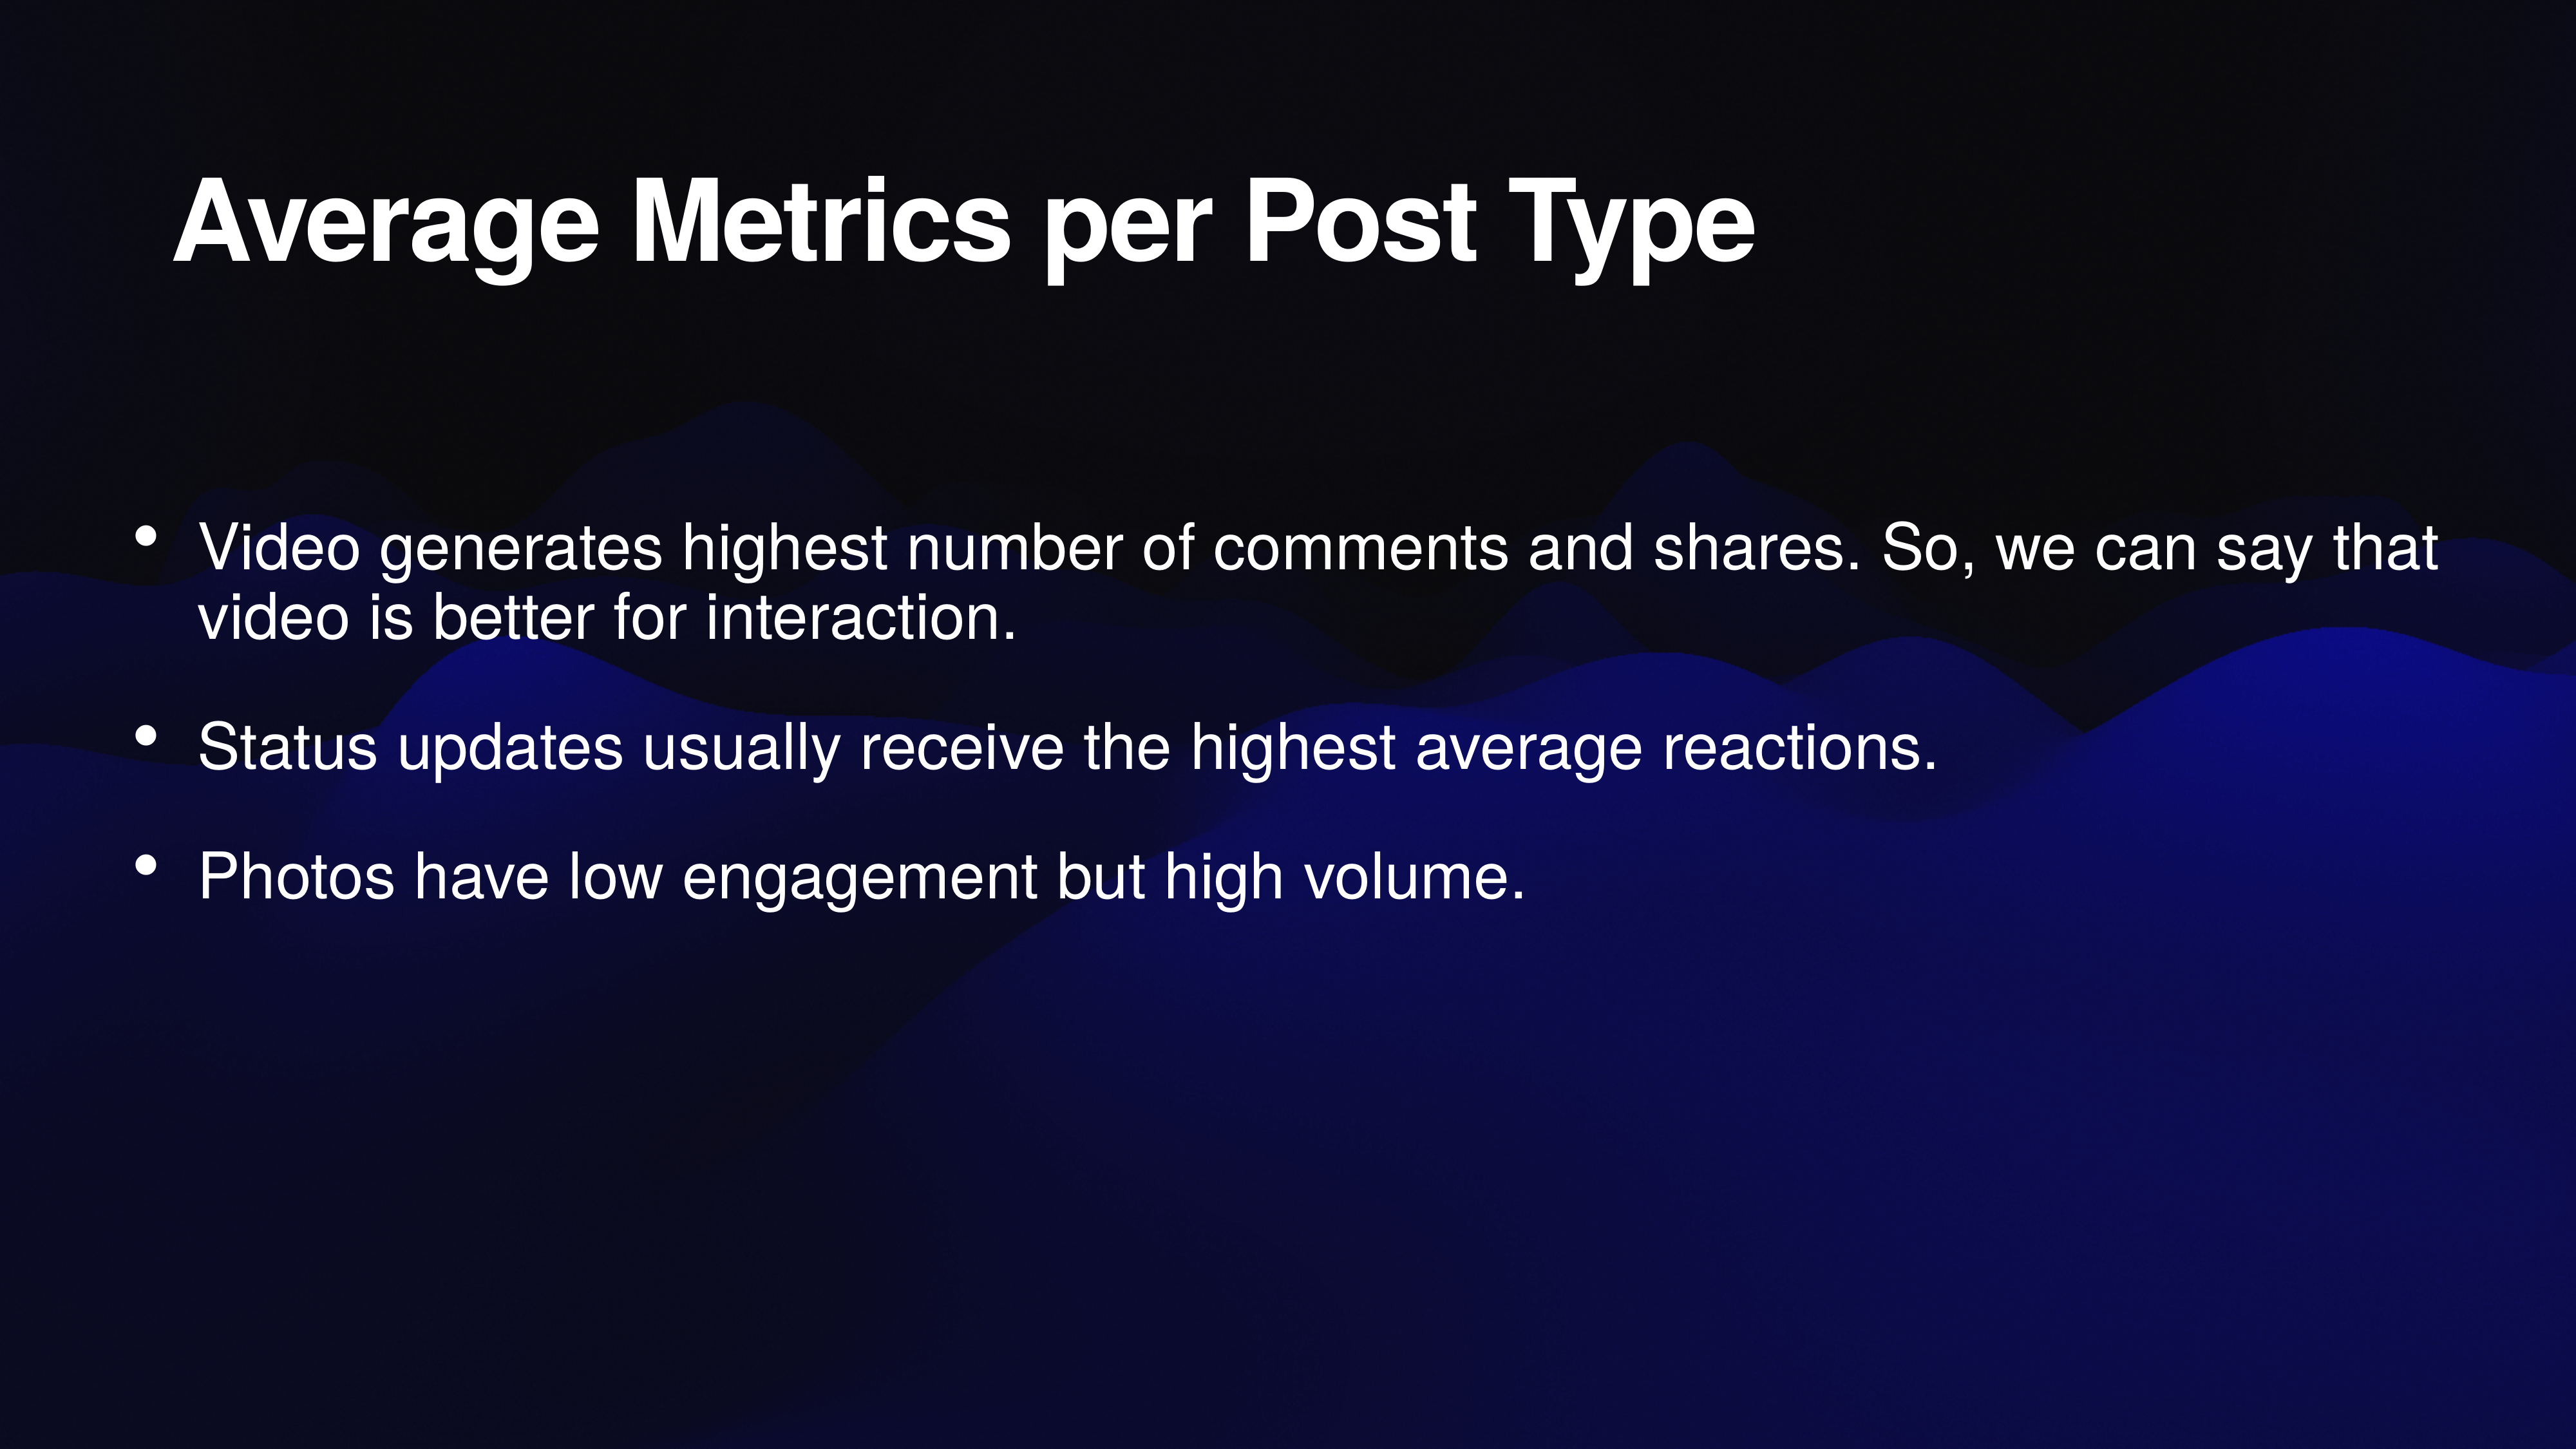

# Average Metrics per Post Type
Video generates highest number of comments and shares. So, we can say that video is better for interaction.
Status updates usually receive the highest average reactions.
Photos have low engagement but high volume.